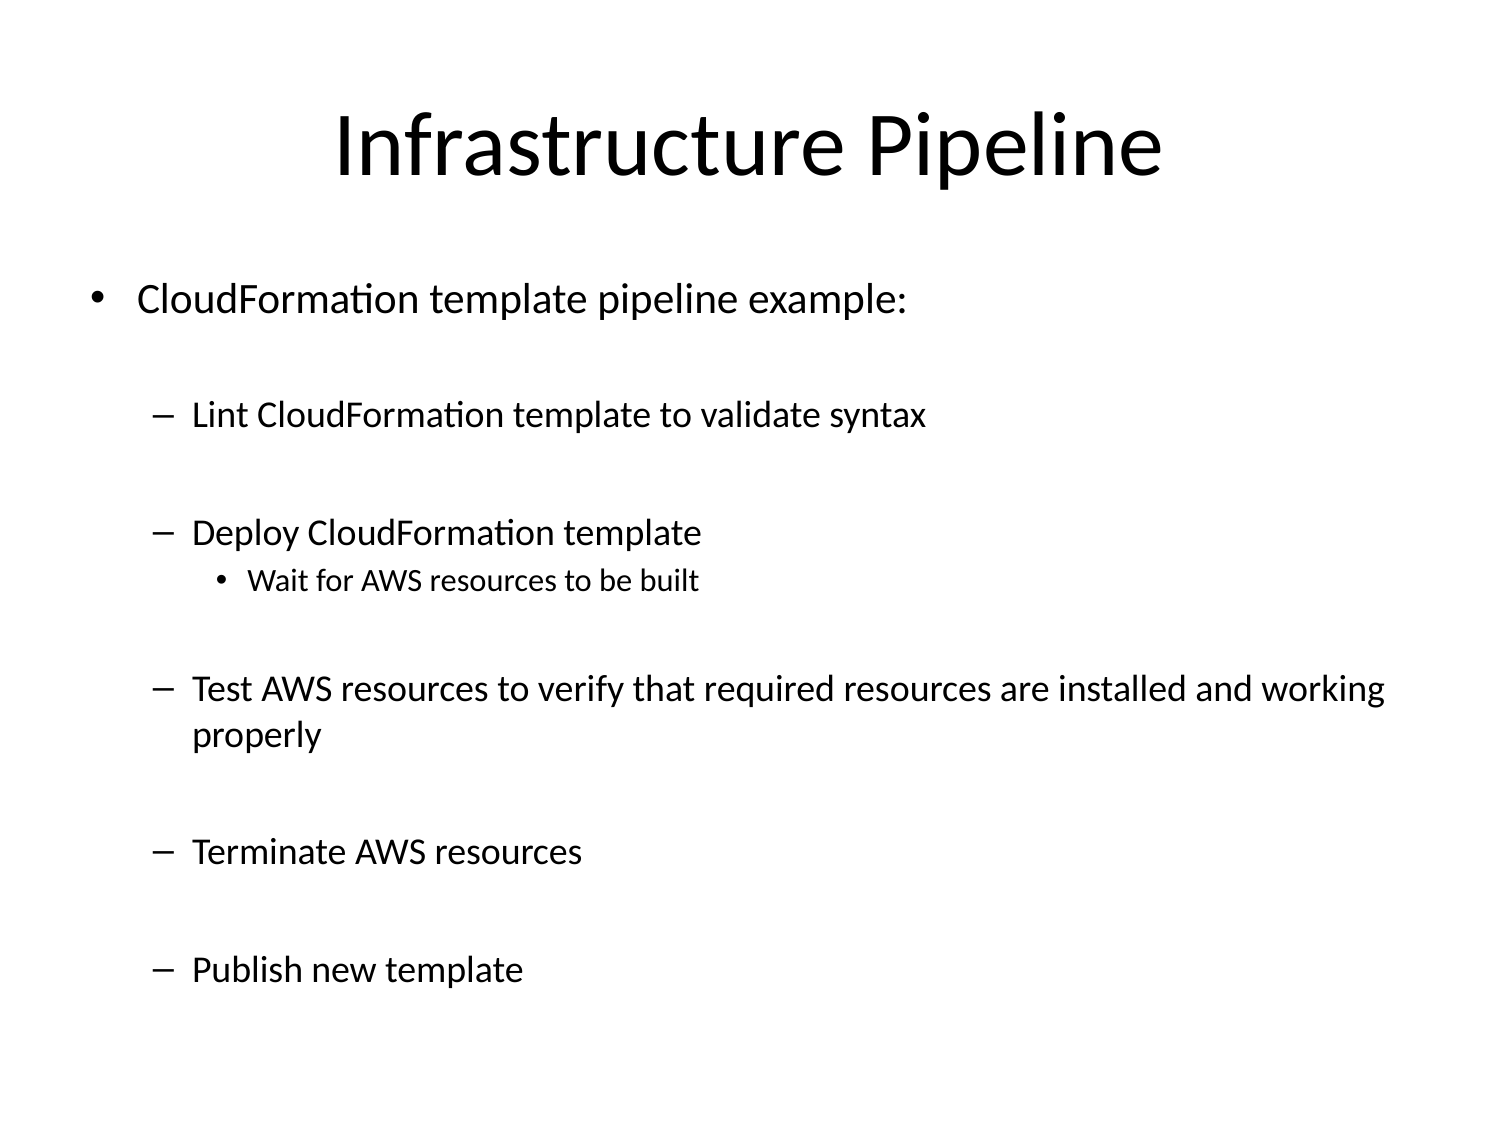

# Infrastructure Pipeline
CloudFormation template pipeline example:

Lint CloudFormation template to validate syntax

Deploy CloudFormation template
Wait for AWS resources to be built

Test AWS resources to verify that required resources are installed and working properly

Terminate AWS resources

Publish new template